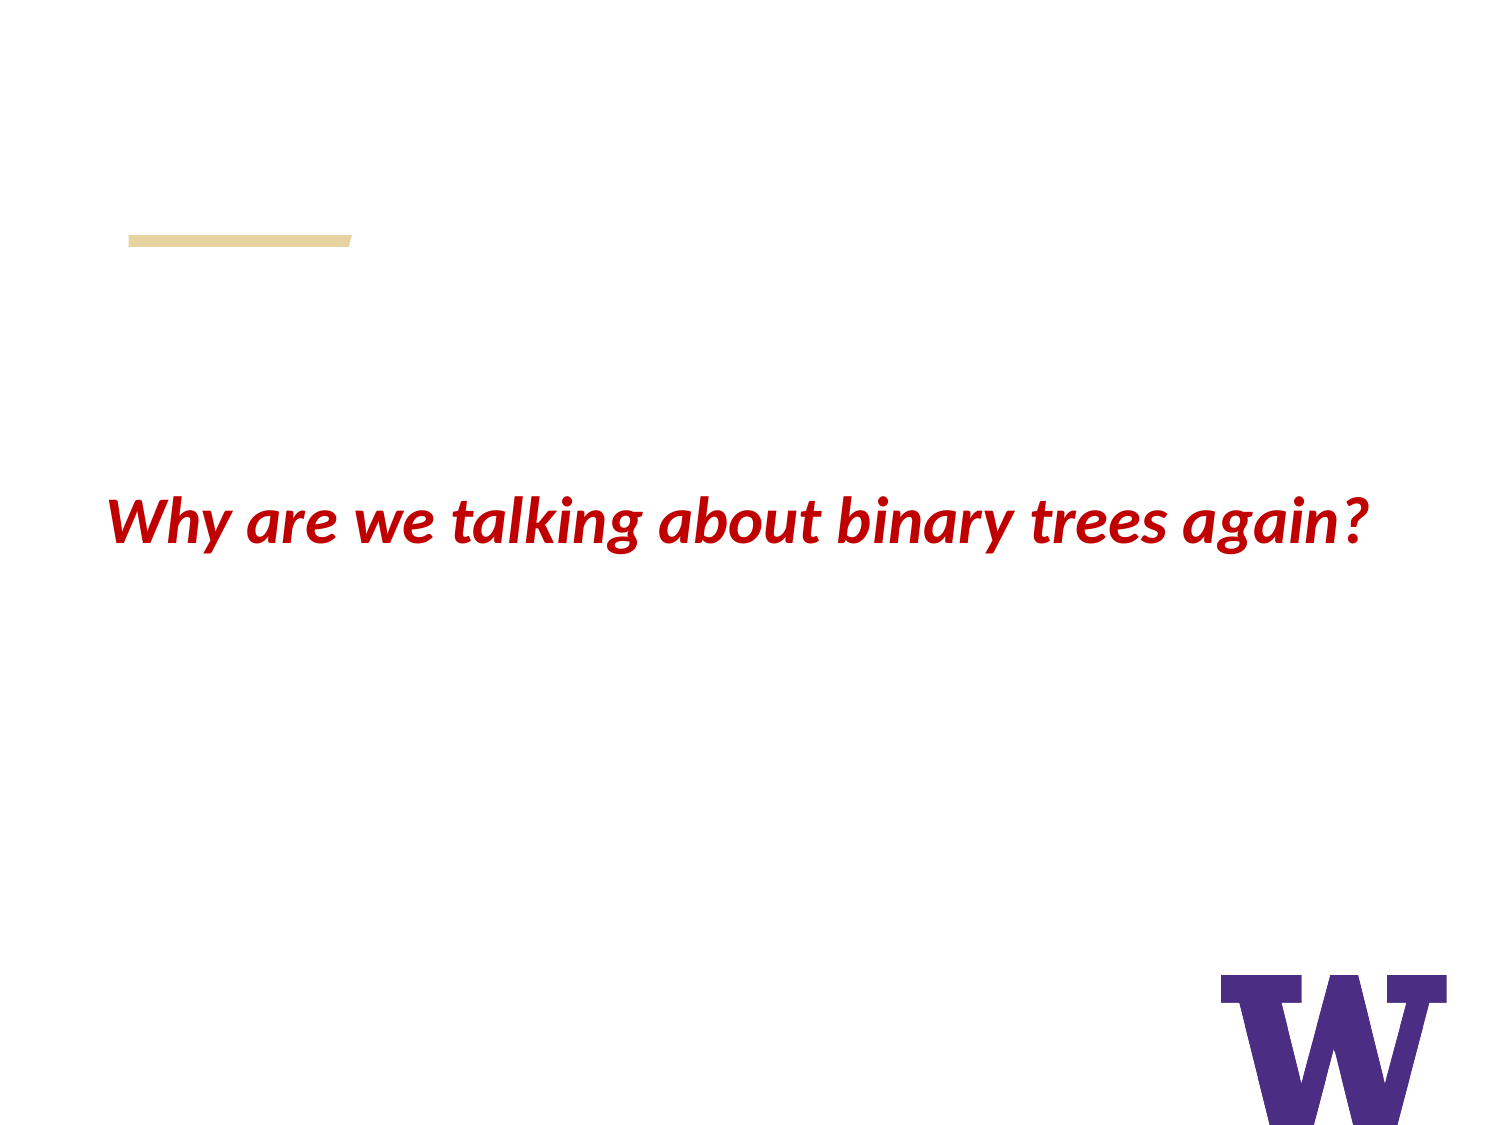

Why are we talking about binary trees again?